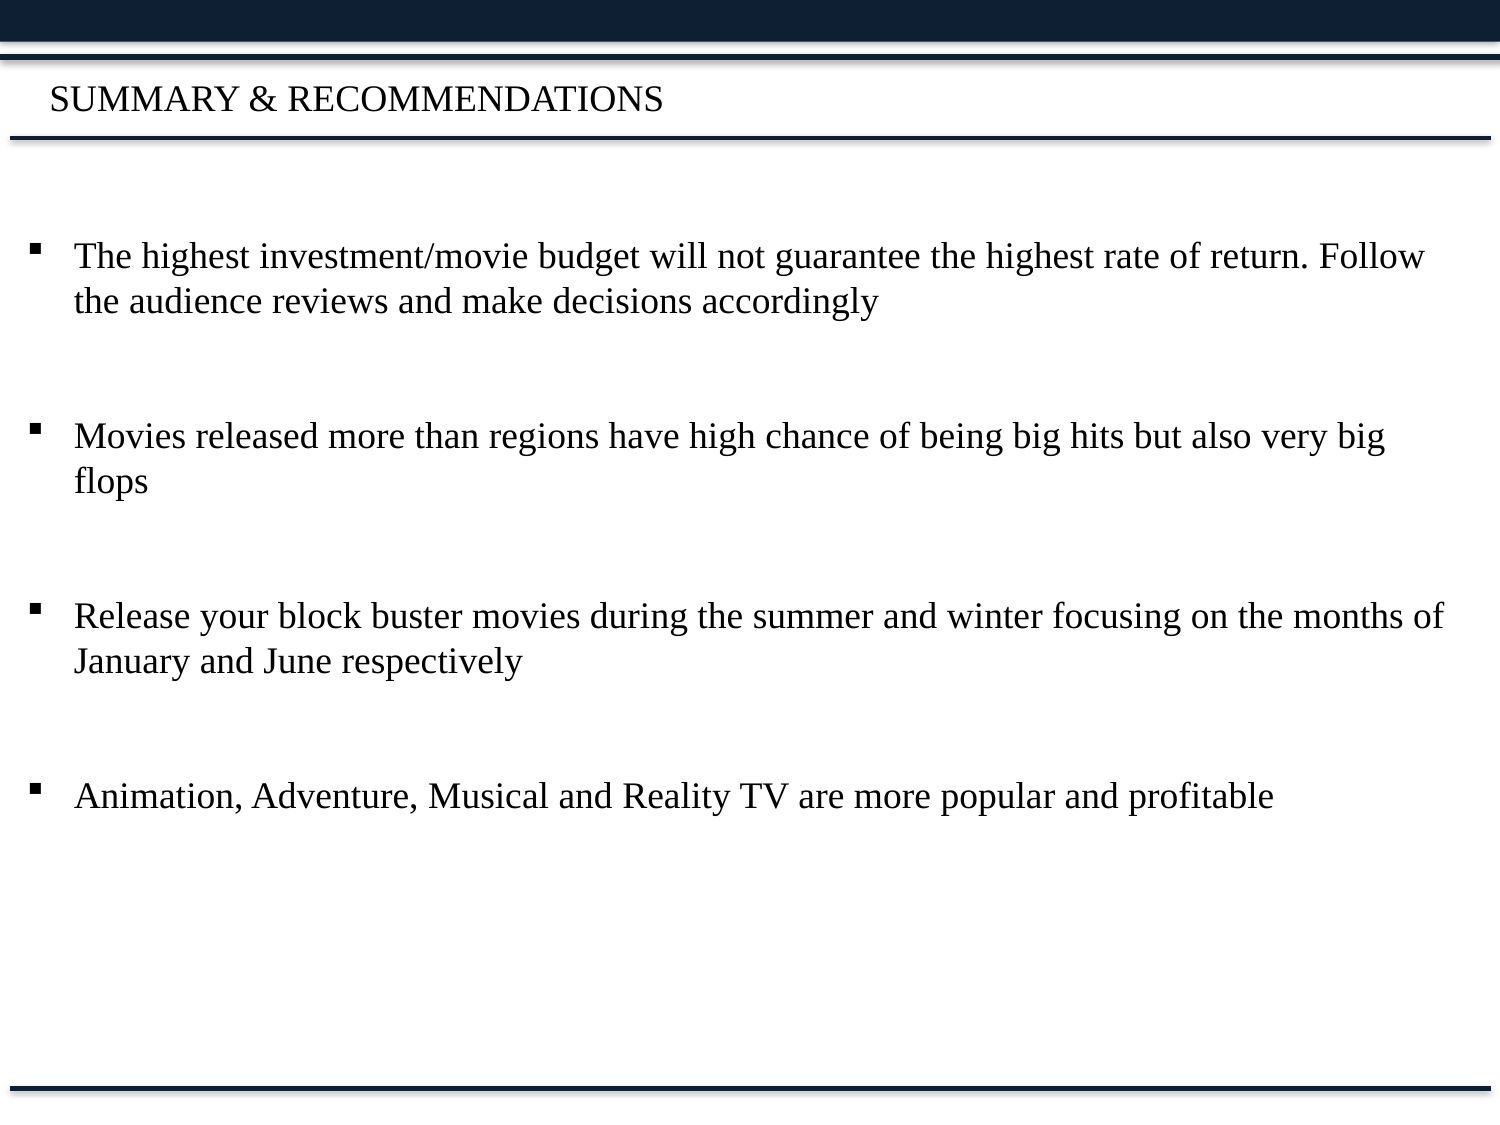

SUMMARY & RECOMMENDATIONS

The highest investment/movie budget will not guarantee the highest rate of return. Follow the audience reviews and make decisions accordingly

Movies released more than regions have high chance of being big hits but also very big flops

Release your block buster movies during the summer and winter focusing on the months of January and June respectively

Animation, Adventure, Musical and Reality TV are more popular and profitable